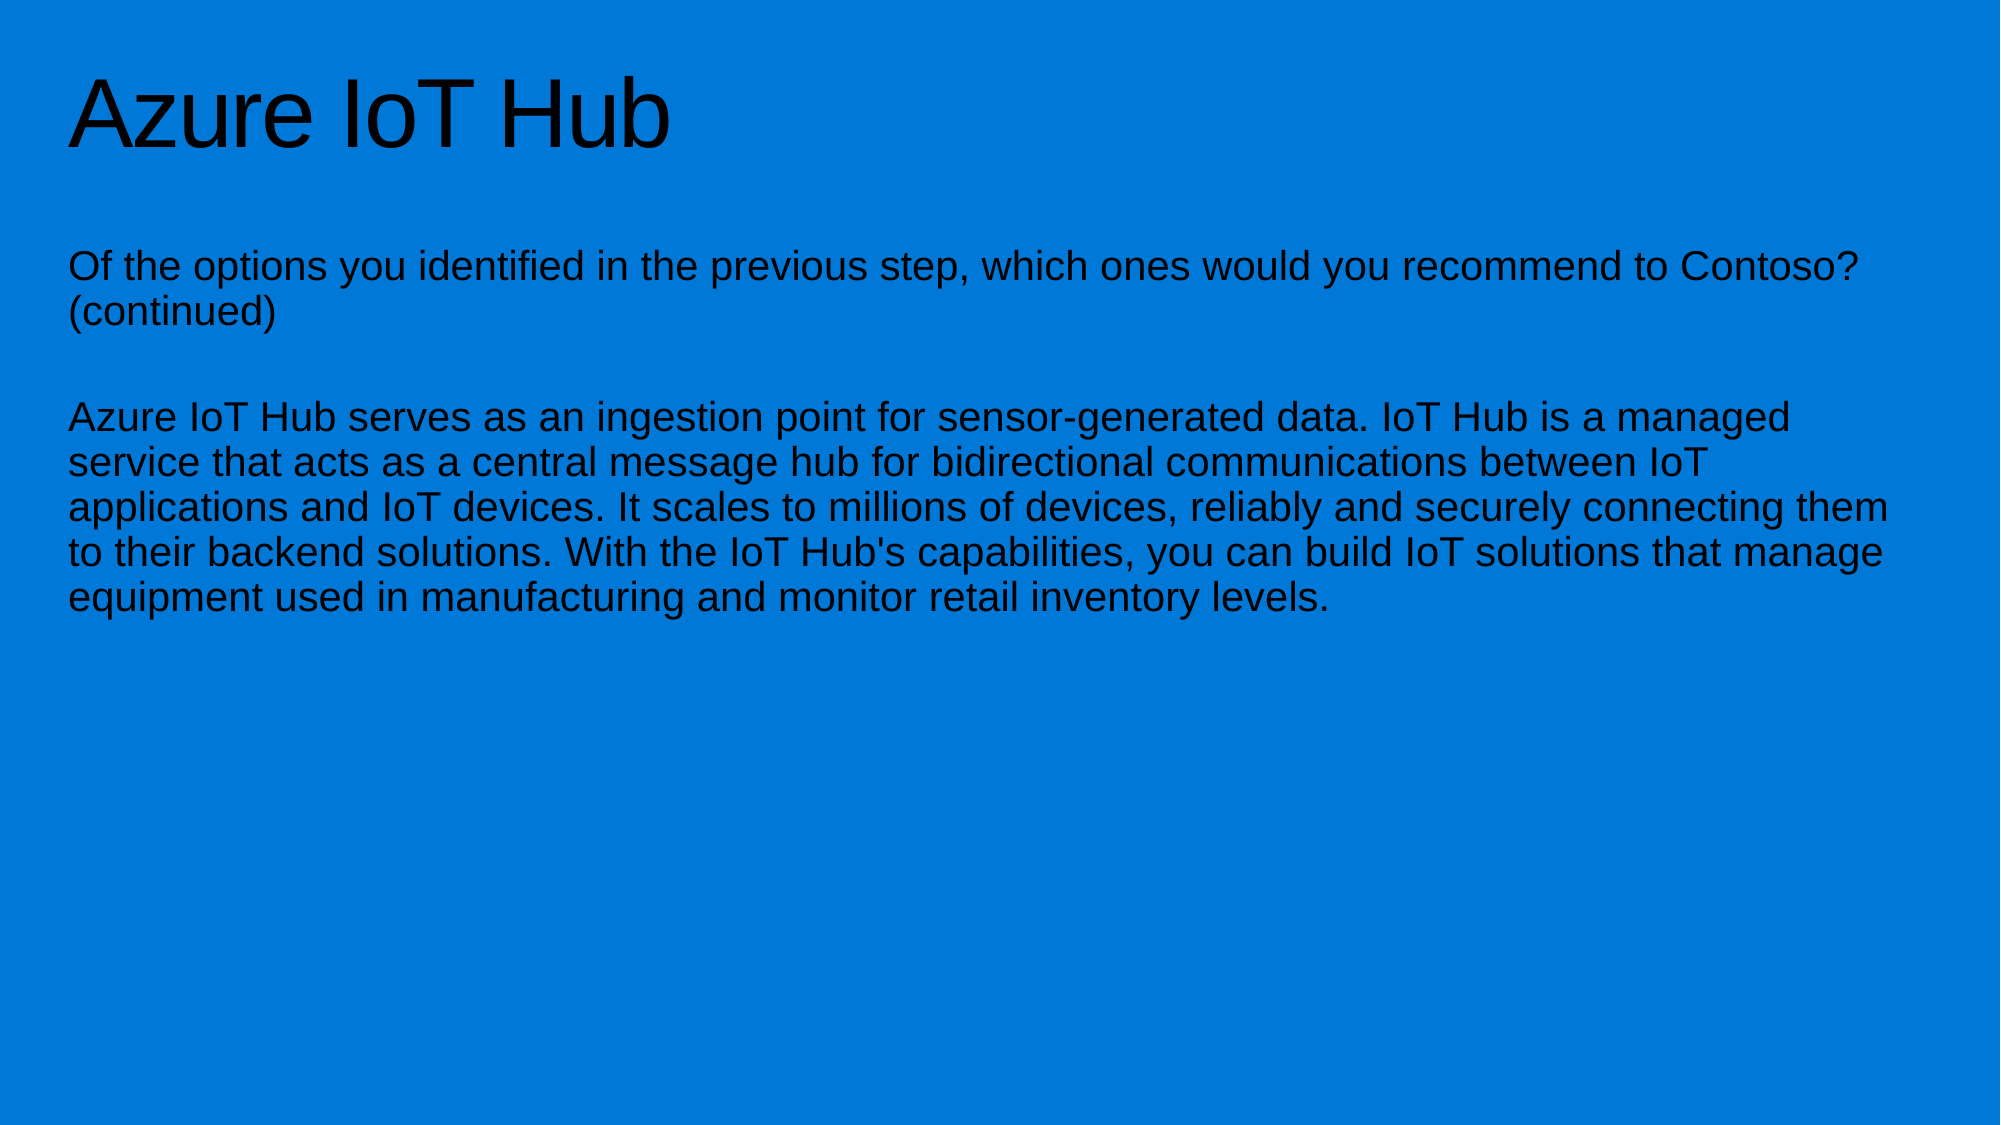

# Azure IoT Hub
Of the options you identified in the previous step, which ones would you recommend to Contoso? (continued)

Azure IoT Hub serves as an ingestion point for sensor-generated data. IoT Hub is a managed service that acts as a central message hub for bidirectional communications between IoT applications and IoT devices. It scales to millions of devices, reliably and securely connecting them to their backend solutions. With the IoT Hub's capabilities, you can build IoT solutions that manage equipment used in manufacturing and monitor retail inventory levels.